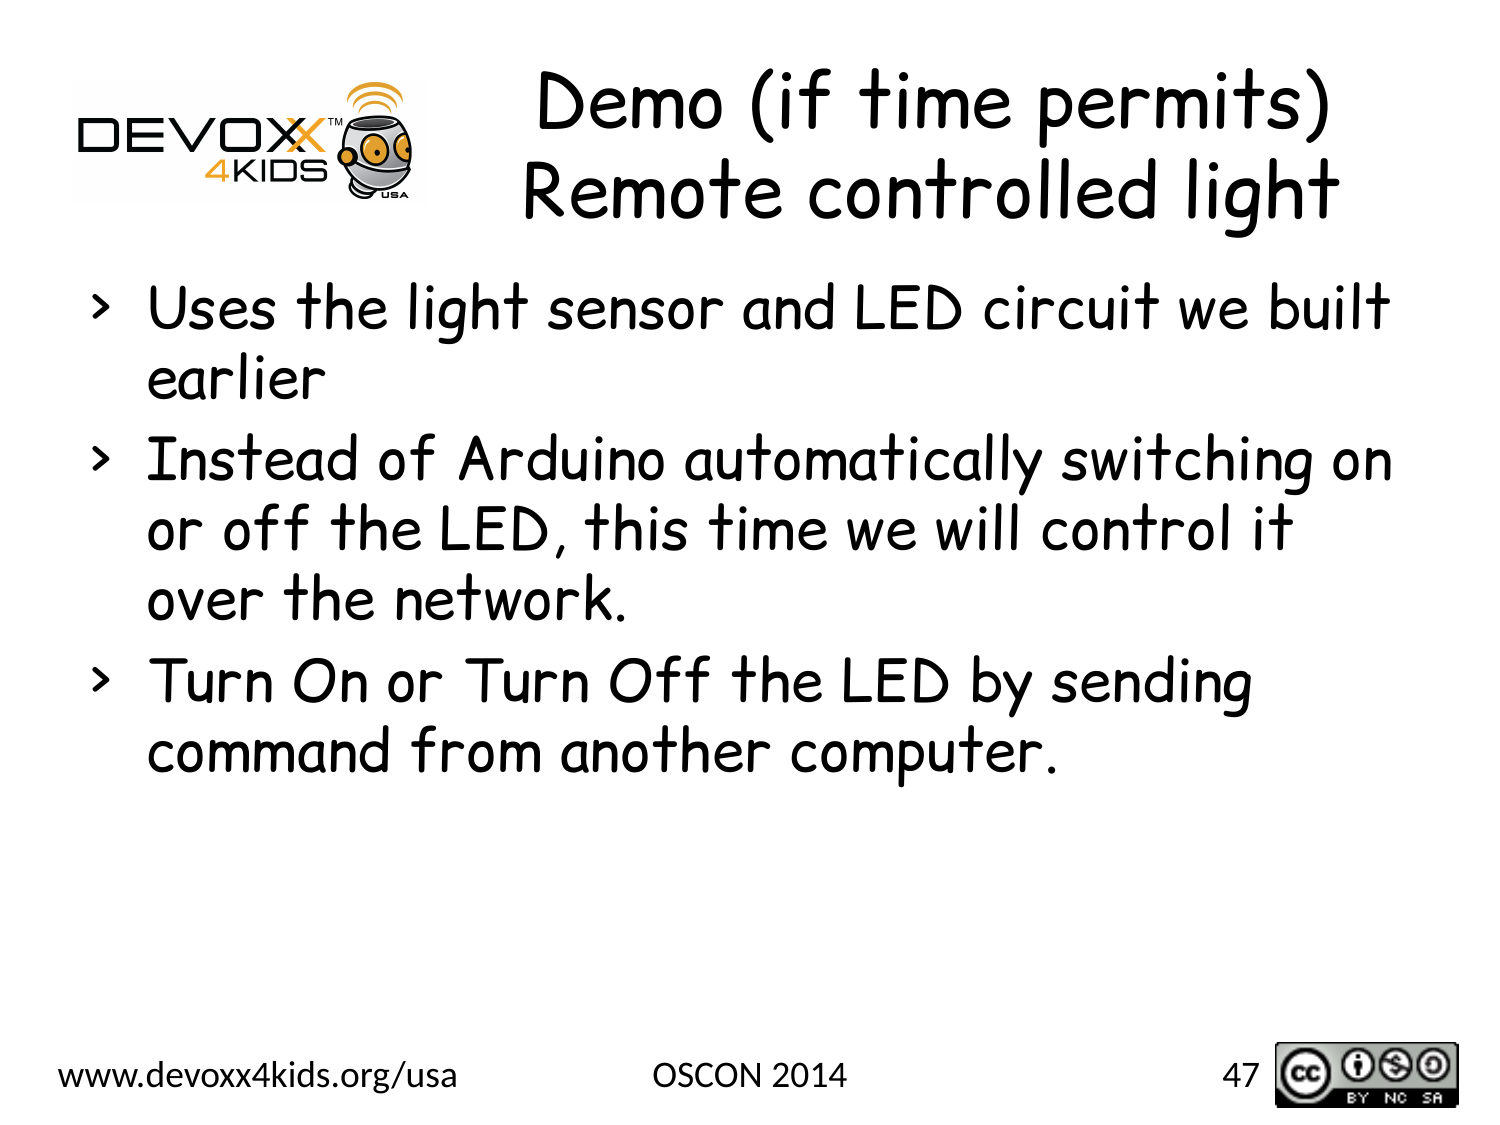

# Demo (if time permits) Remote controlled light
Uses the light sensor and LED circuit we built earlier
Instead of Arduino automatically switching on or off the LED, this time we will control it over the network.
Turn On or Turn Off the LED by sending command from another computer.
OSCON 2014
47